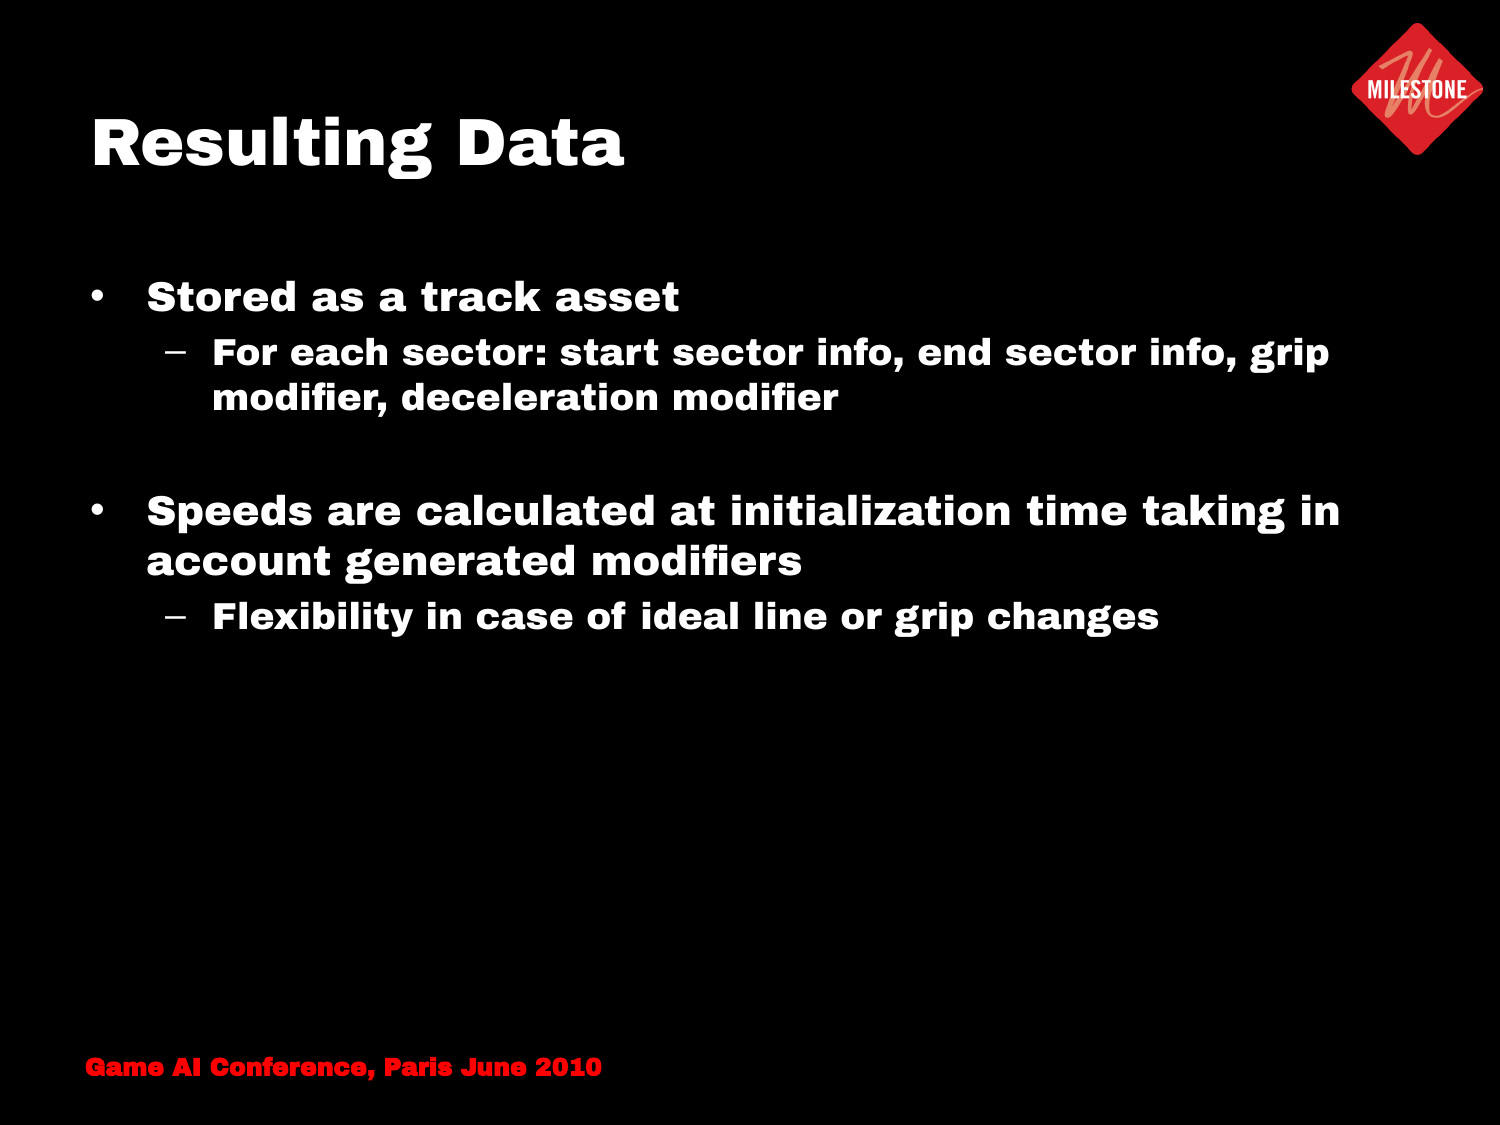

# Resulting Data
Stored as a track asset
For each sector: start sector info, end sector info, grip modifier, deceleration modifier

Speeds are calculated at initialization time taking in account generated modifiers
Flexibility in case of ideal line or grip changes

Game AI Conference, Paris June 2010